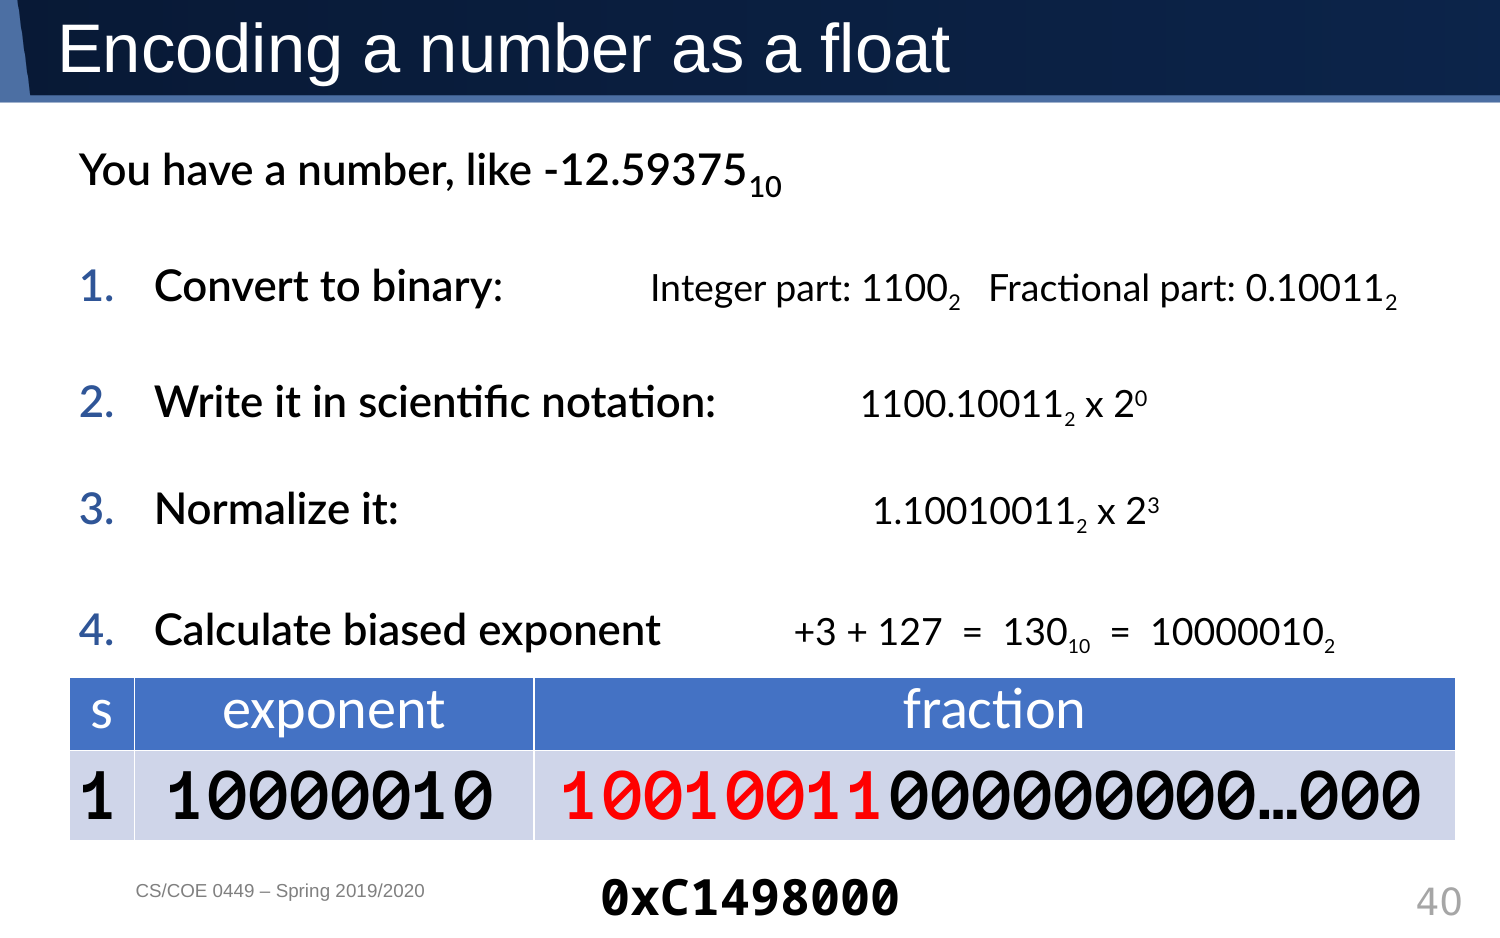

# Encoding a number as a float
You have a number, like -12.5937510
Convert to binary:             Integer part: 11002     Fractional part: 0.100112

Write it in scientific notation:             1100.100112 x 20

Normalize it:                                           1.100100112 x 23

Calculate biased exponent            +3 + 127  =  13010  =  100000102

| s | exponent | fraction |
| --- | --- | --- |
| 1 | 10000010 | 10010011000000000…000 |
0xC1498000
CS/COE 0449 – Spring 2019/2020
40